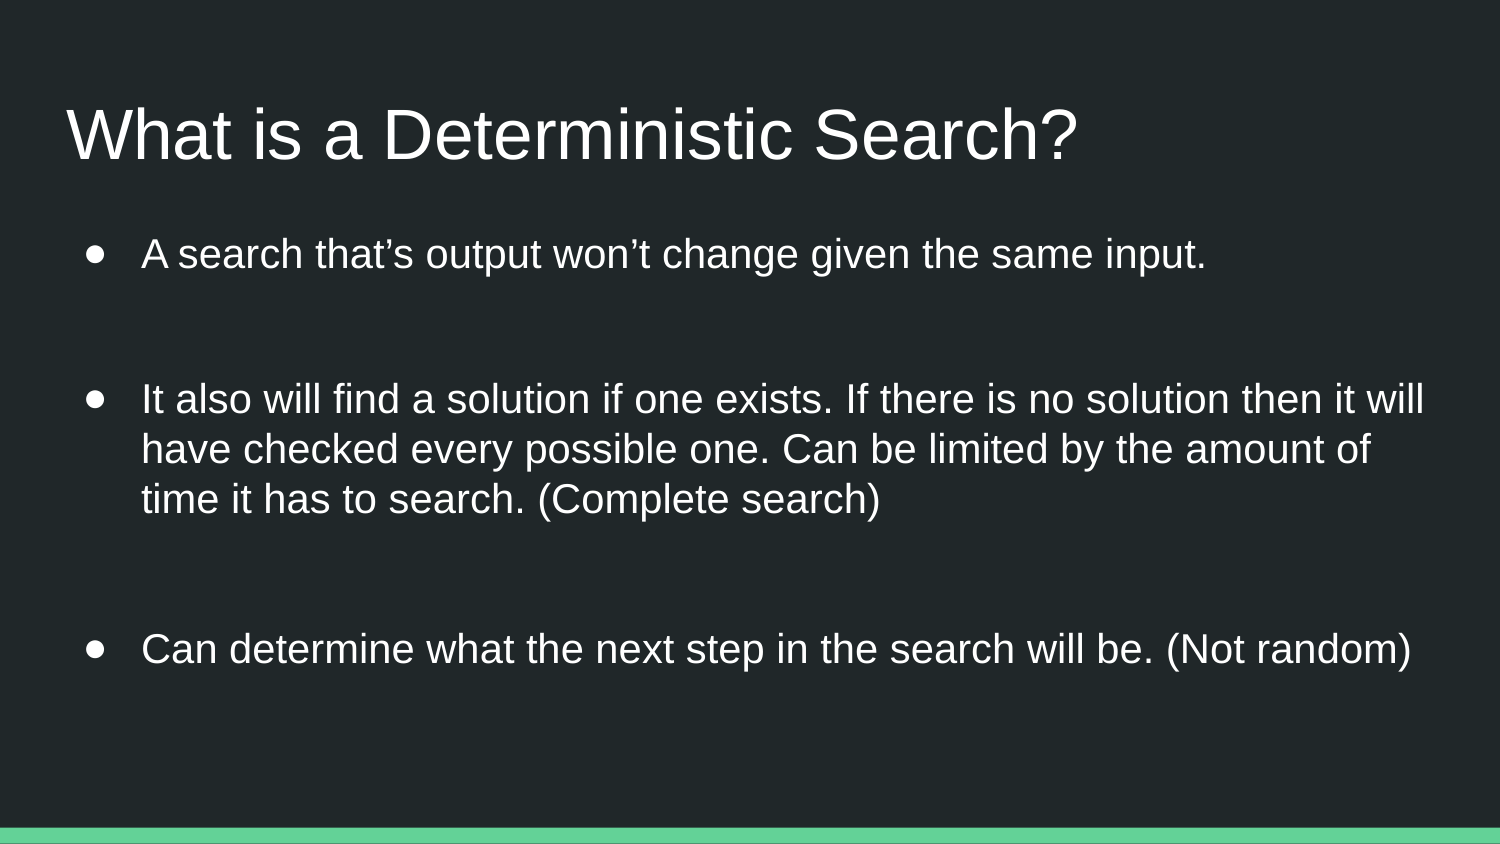

# What is a Deterministic Search?
A search that’s output won’t change given the same input.

It also will find a solution if one exists. If there is no solution then it will have checked every possible one. Can be limited by the amount of time it has to search. (Complete search)

Can determine what the next step in the search will be. (Not random)